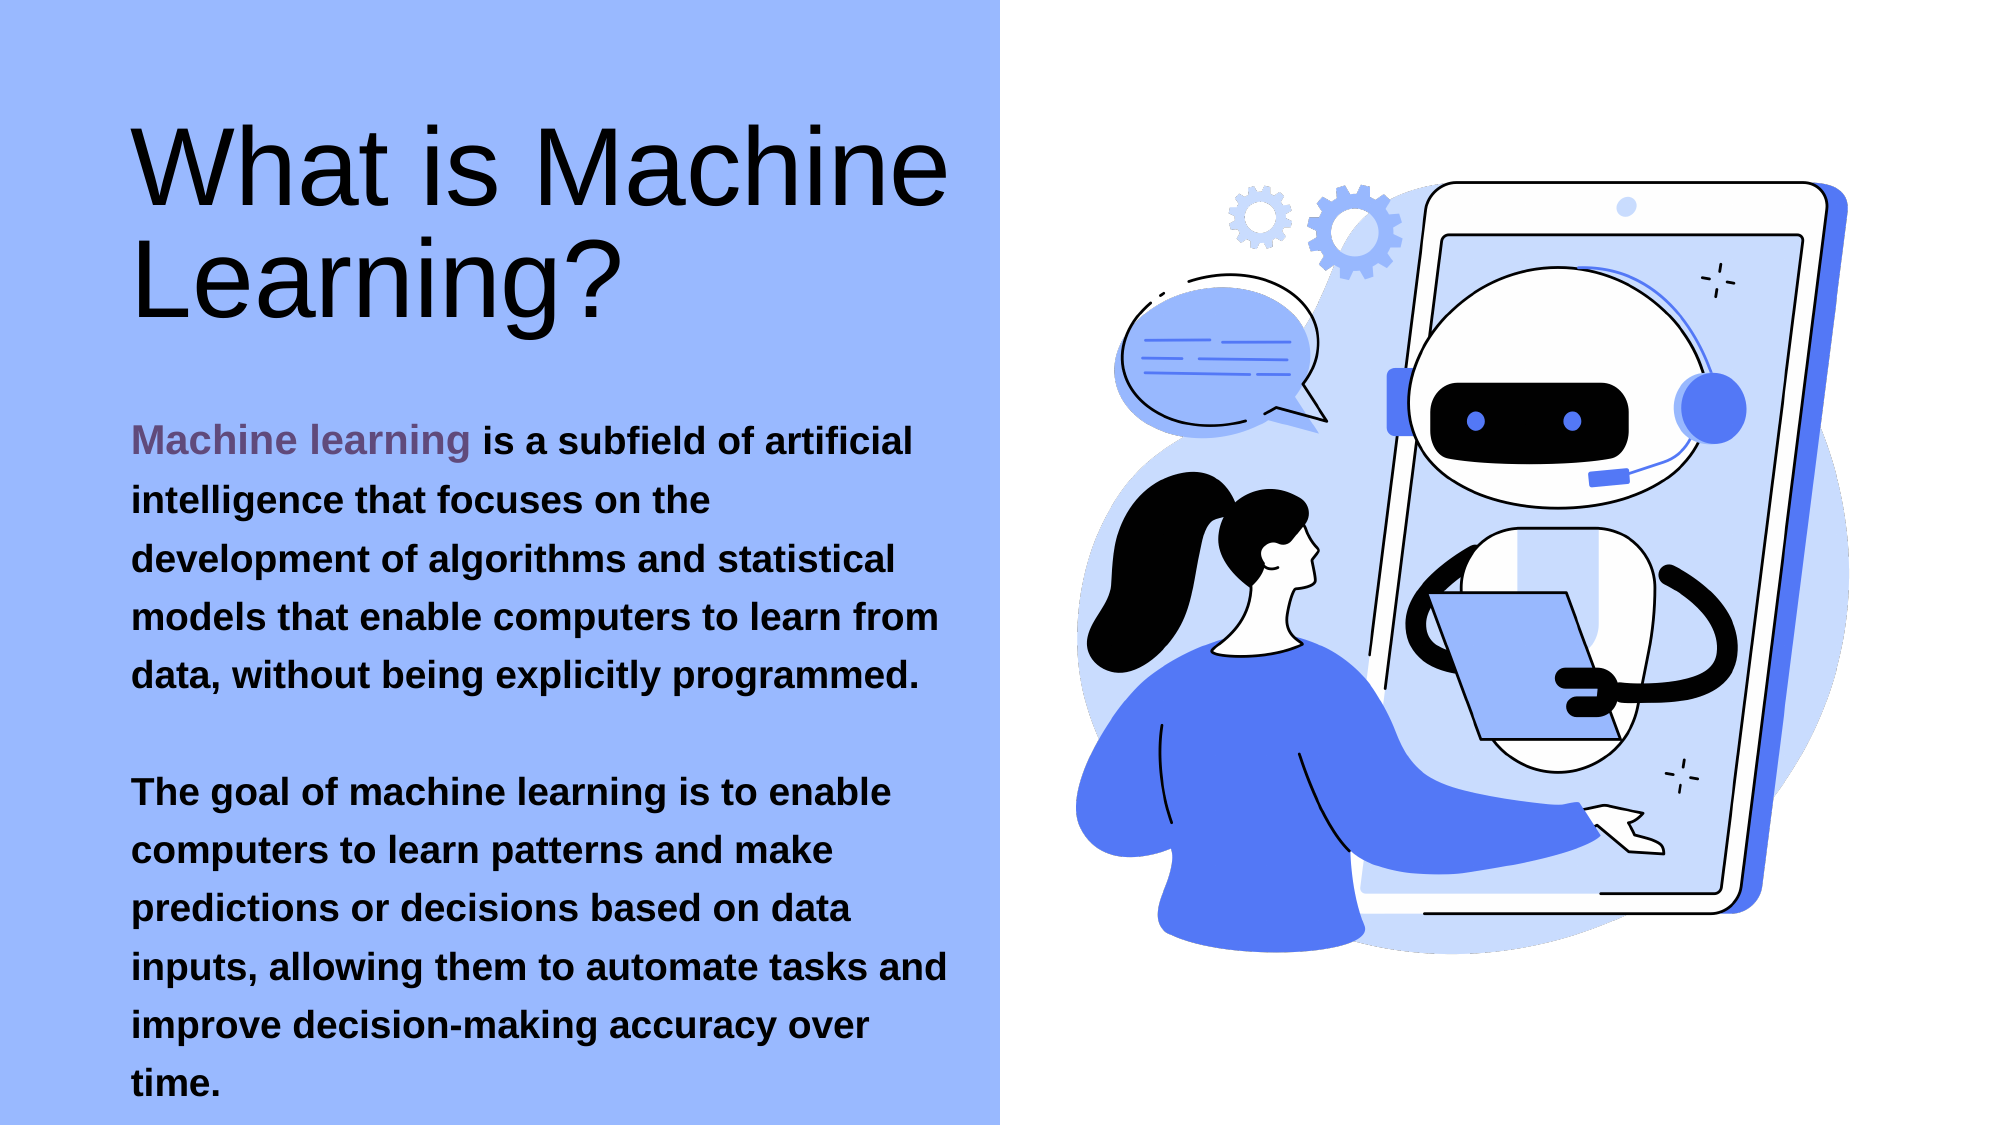

What is Machine Learning?

Machine learning is a subfield of artificial intelligence that focuses on the development of algorithms and statistical models that enable computers to learn from data, without being explicitly programmed.

The goal of machine learning is to enable computers to learn patterns and make predictions or decisions based on data inputs, allowing them to automate tasks and improve decision-making accuracy over time.